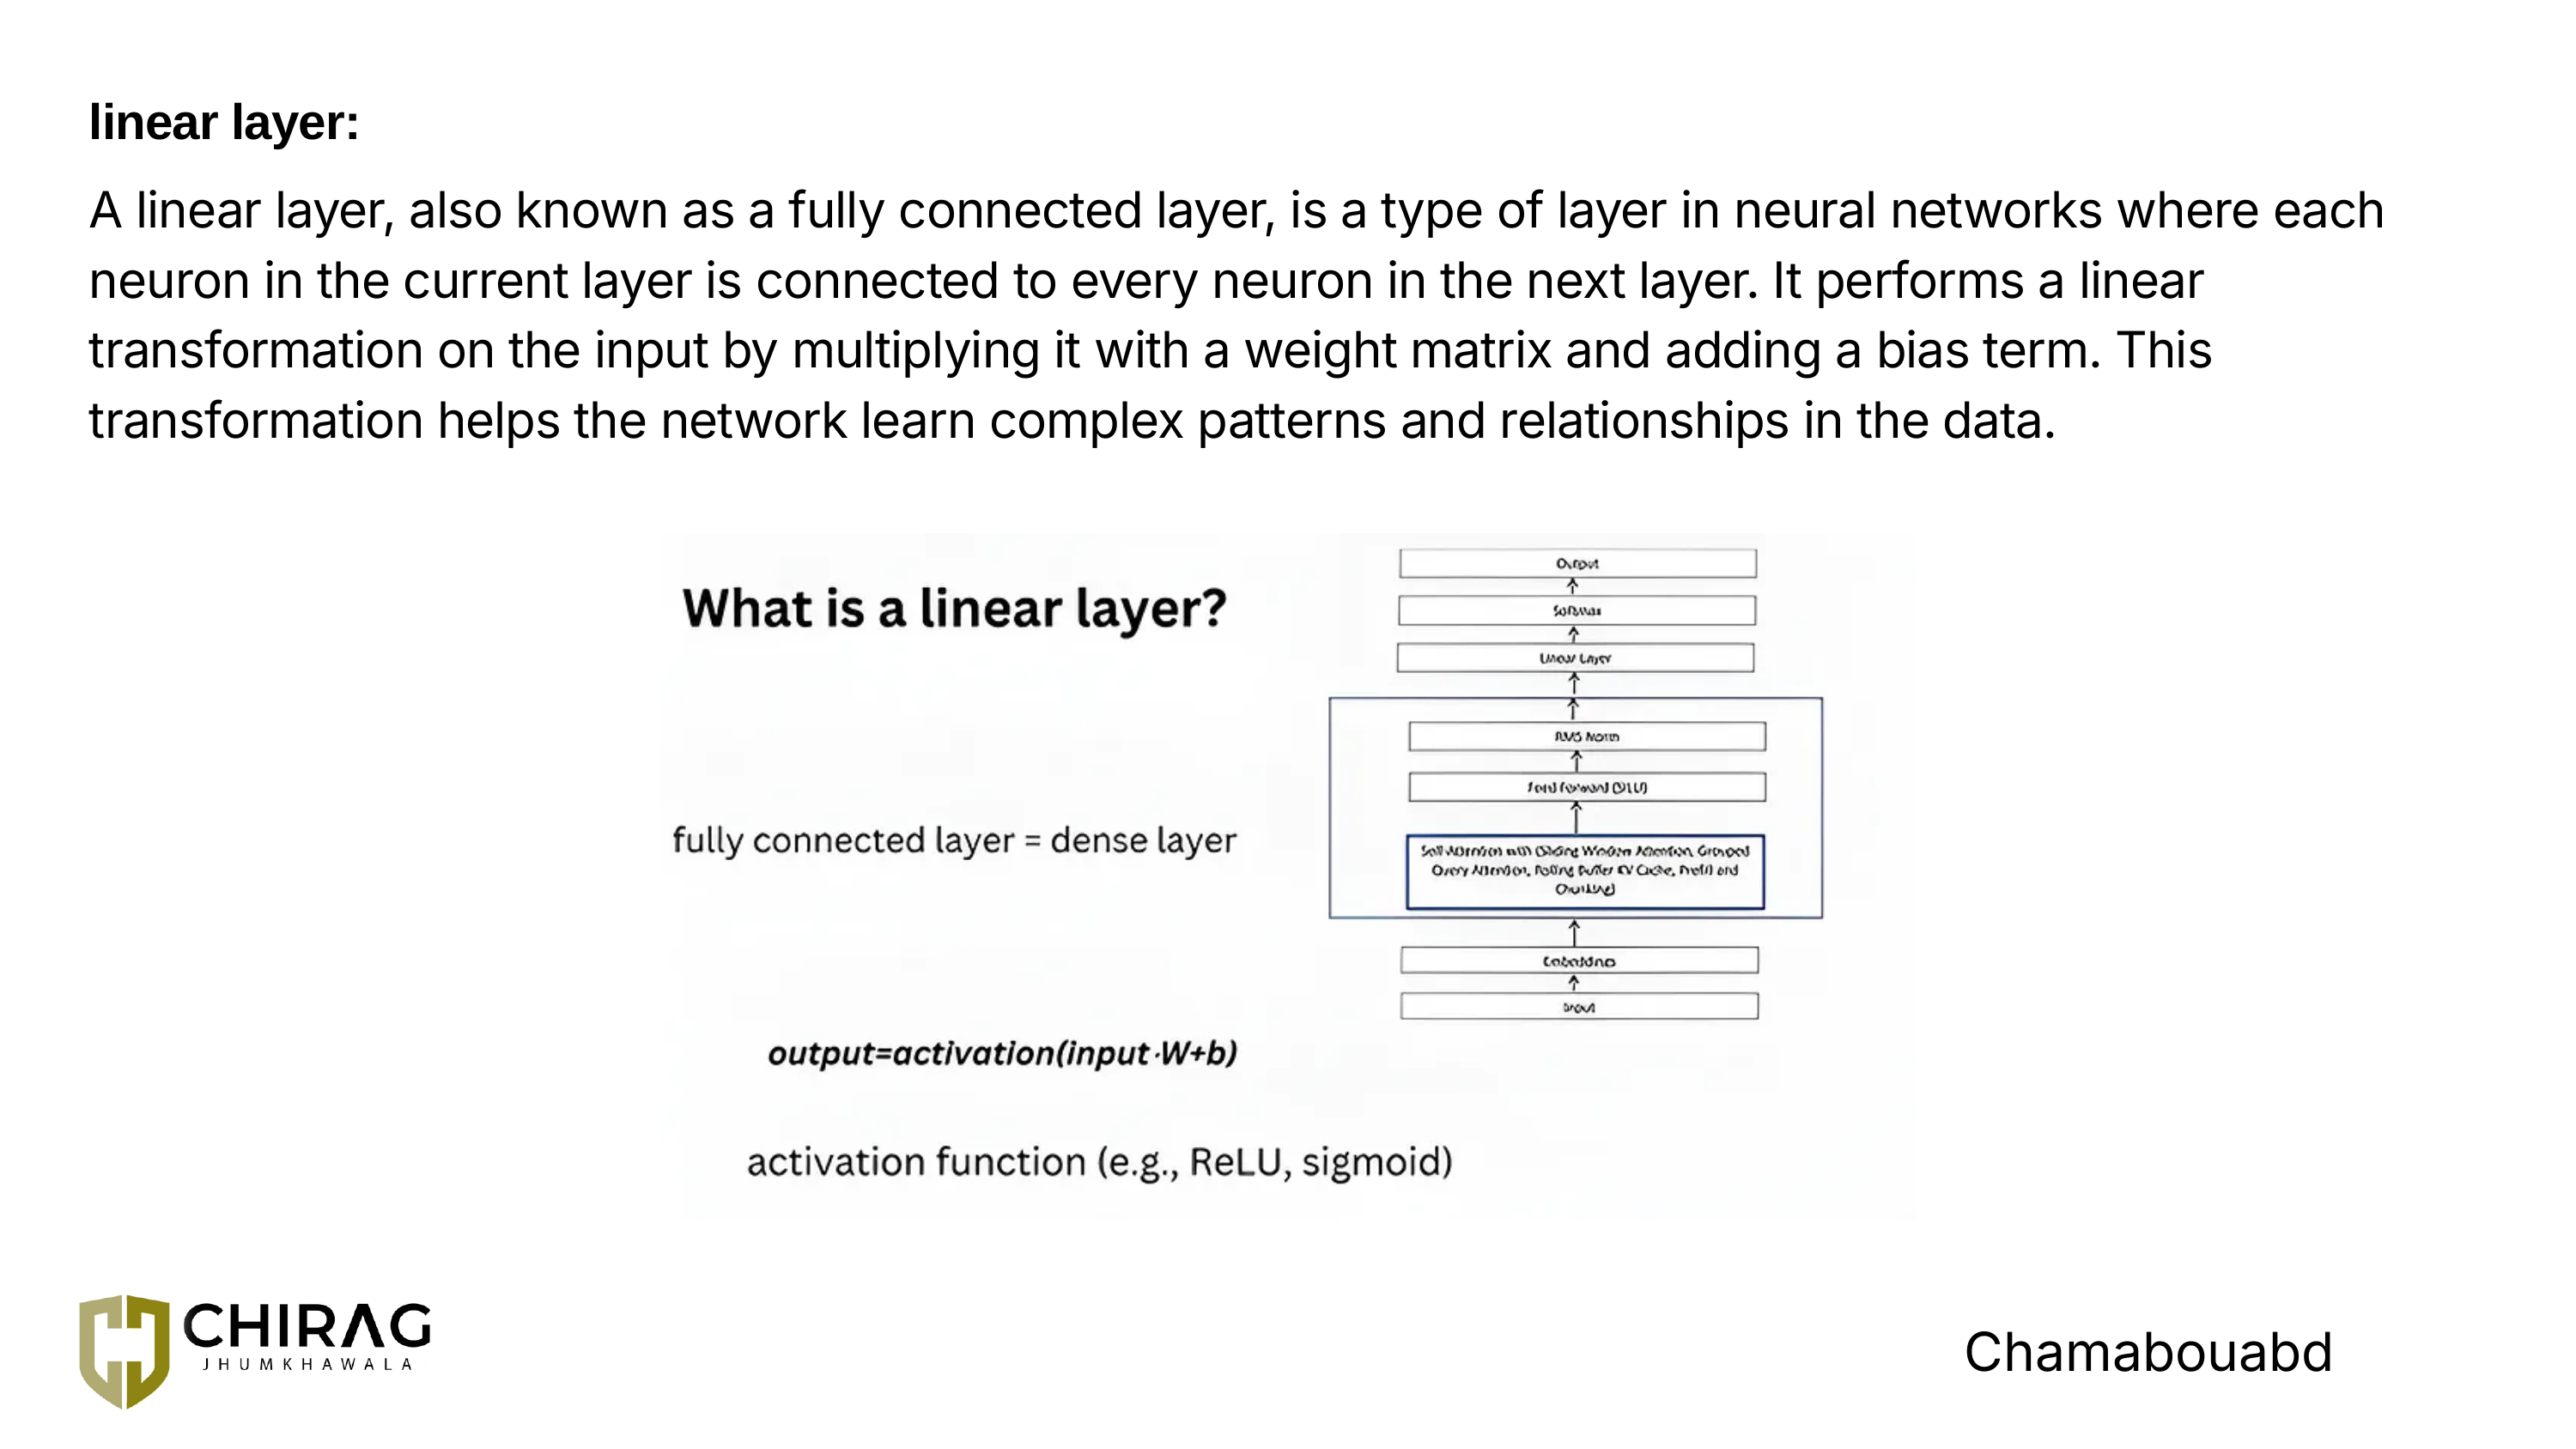

linear layer:
A linear layer, also known as a fully connected layer, is a type of layer in neural networks where each neuron in the current layer is connected to every neuron in the next layer. It performs a linear transformation on the input by multiplying it with a weight matrix and adding a bias term. This transformation helps the network learn complex patterns and relationships in the data.

Chamabouabd